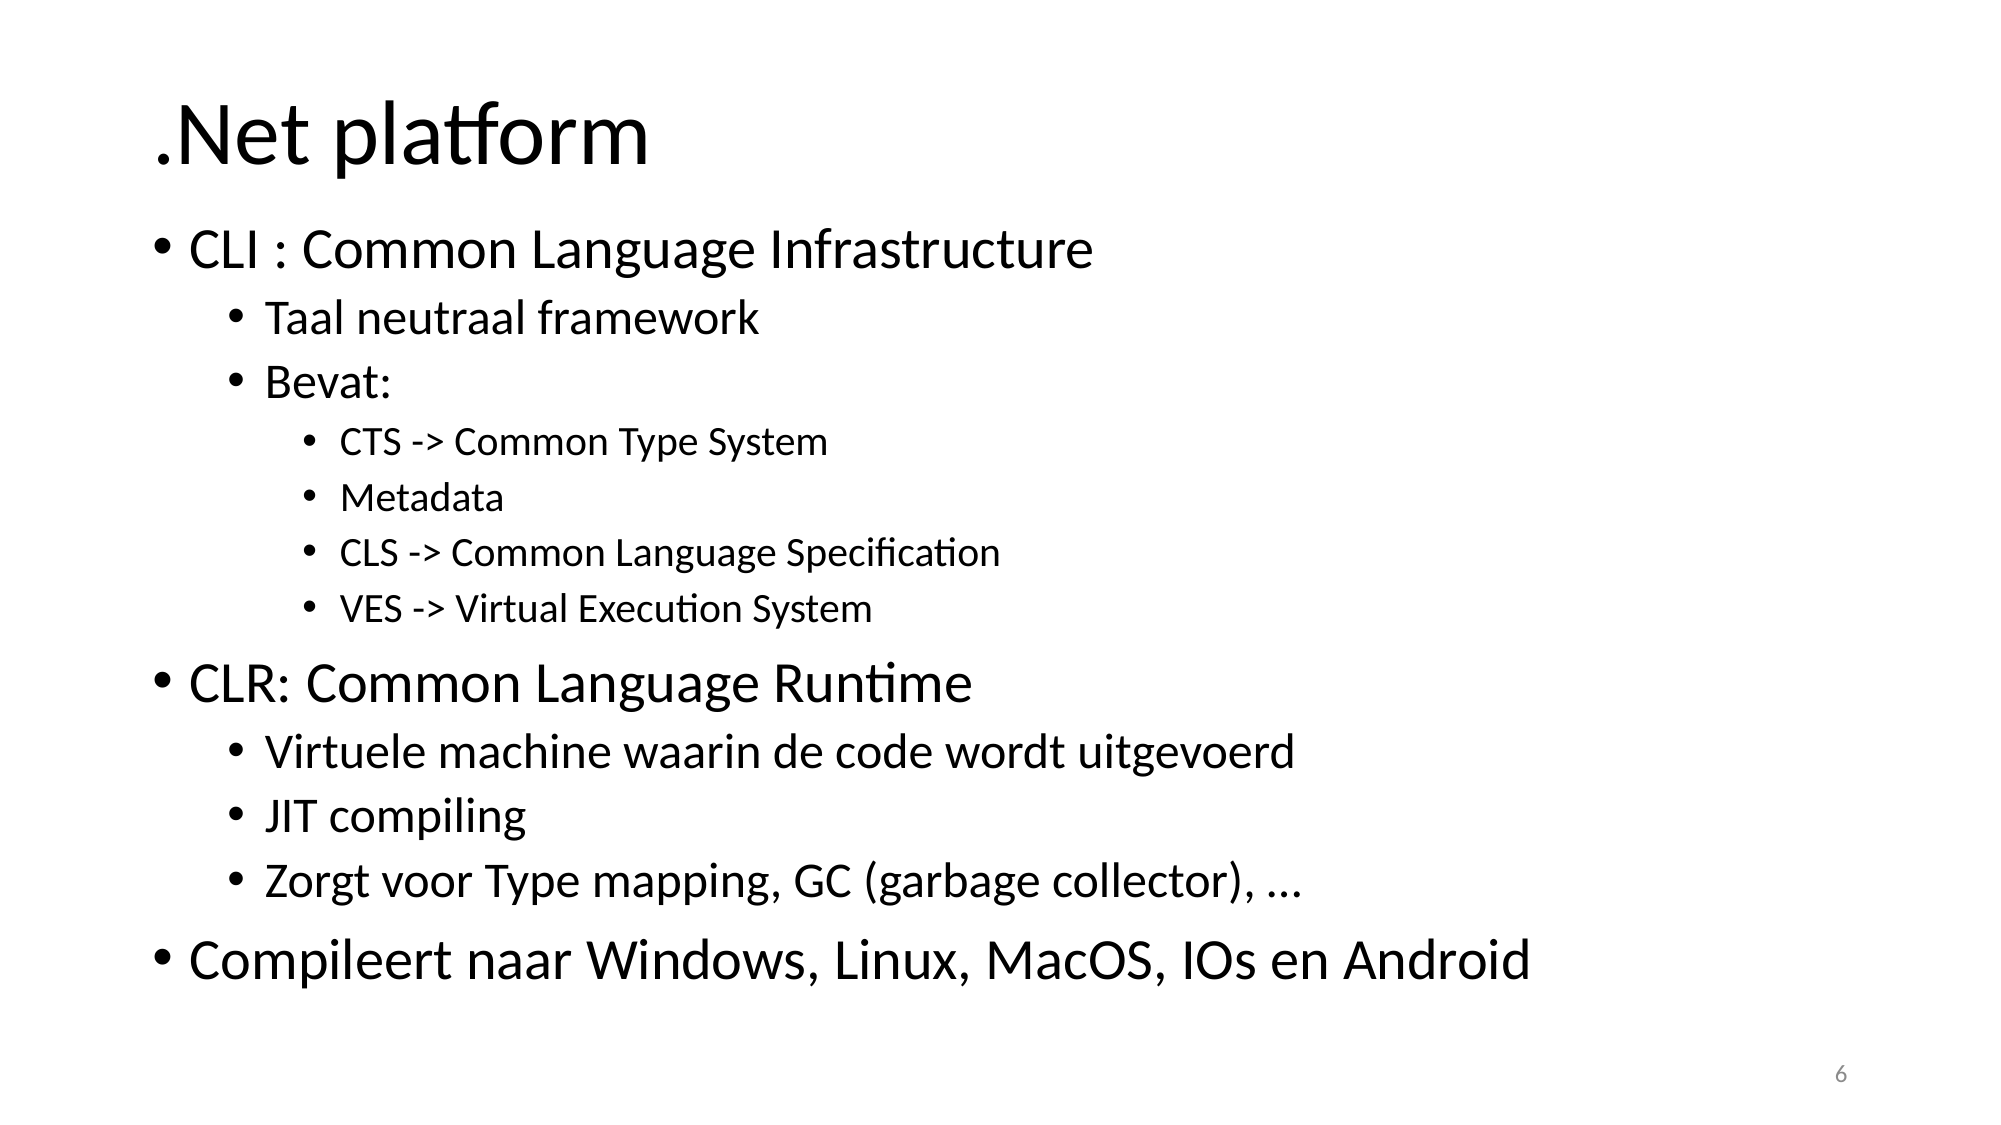

# .Net platform
CLI : Common Language Infrastructure
Taal neutraal framework
Bevat:
CTS -> Common Type System
Metadata
CLS -> Common Language Specification
VES -> Virtual Execution System
CLR: Common Language Runtime
Virtuele machine waarin de code wordt uitgevoerd
JIT compiling
Zorgt voor Type mapping, GC (garbage collector), …
Compileert naar Windows, Linux, MacOS, IOs en Android
6